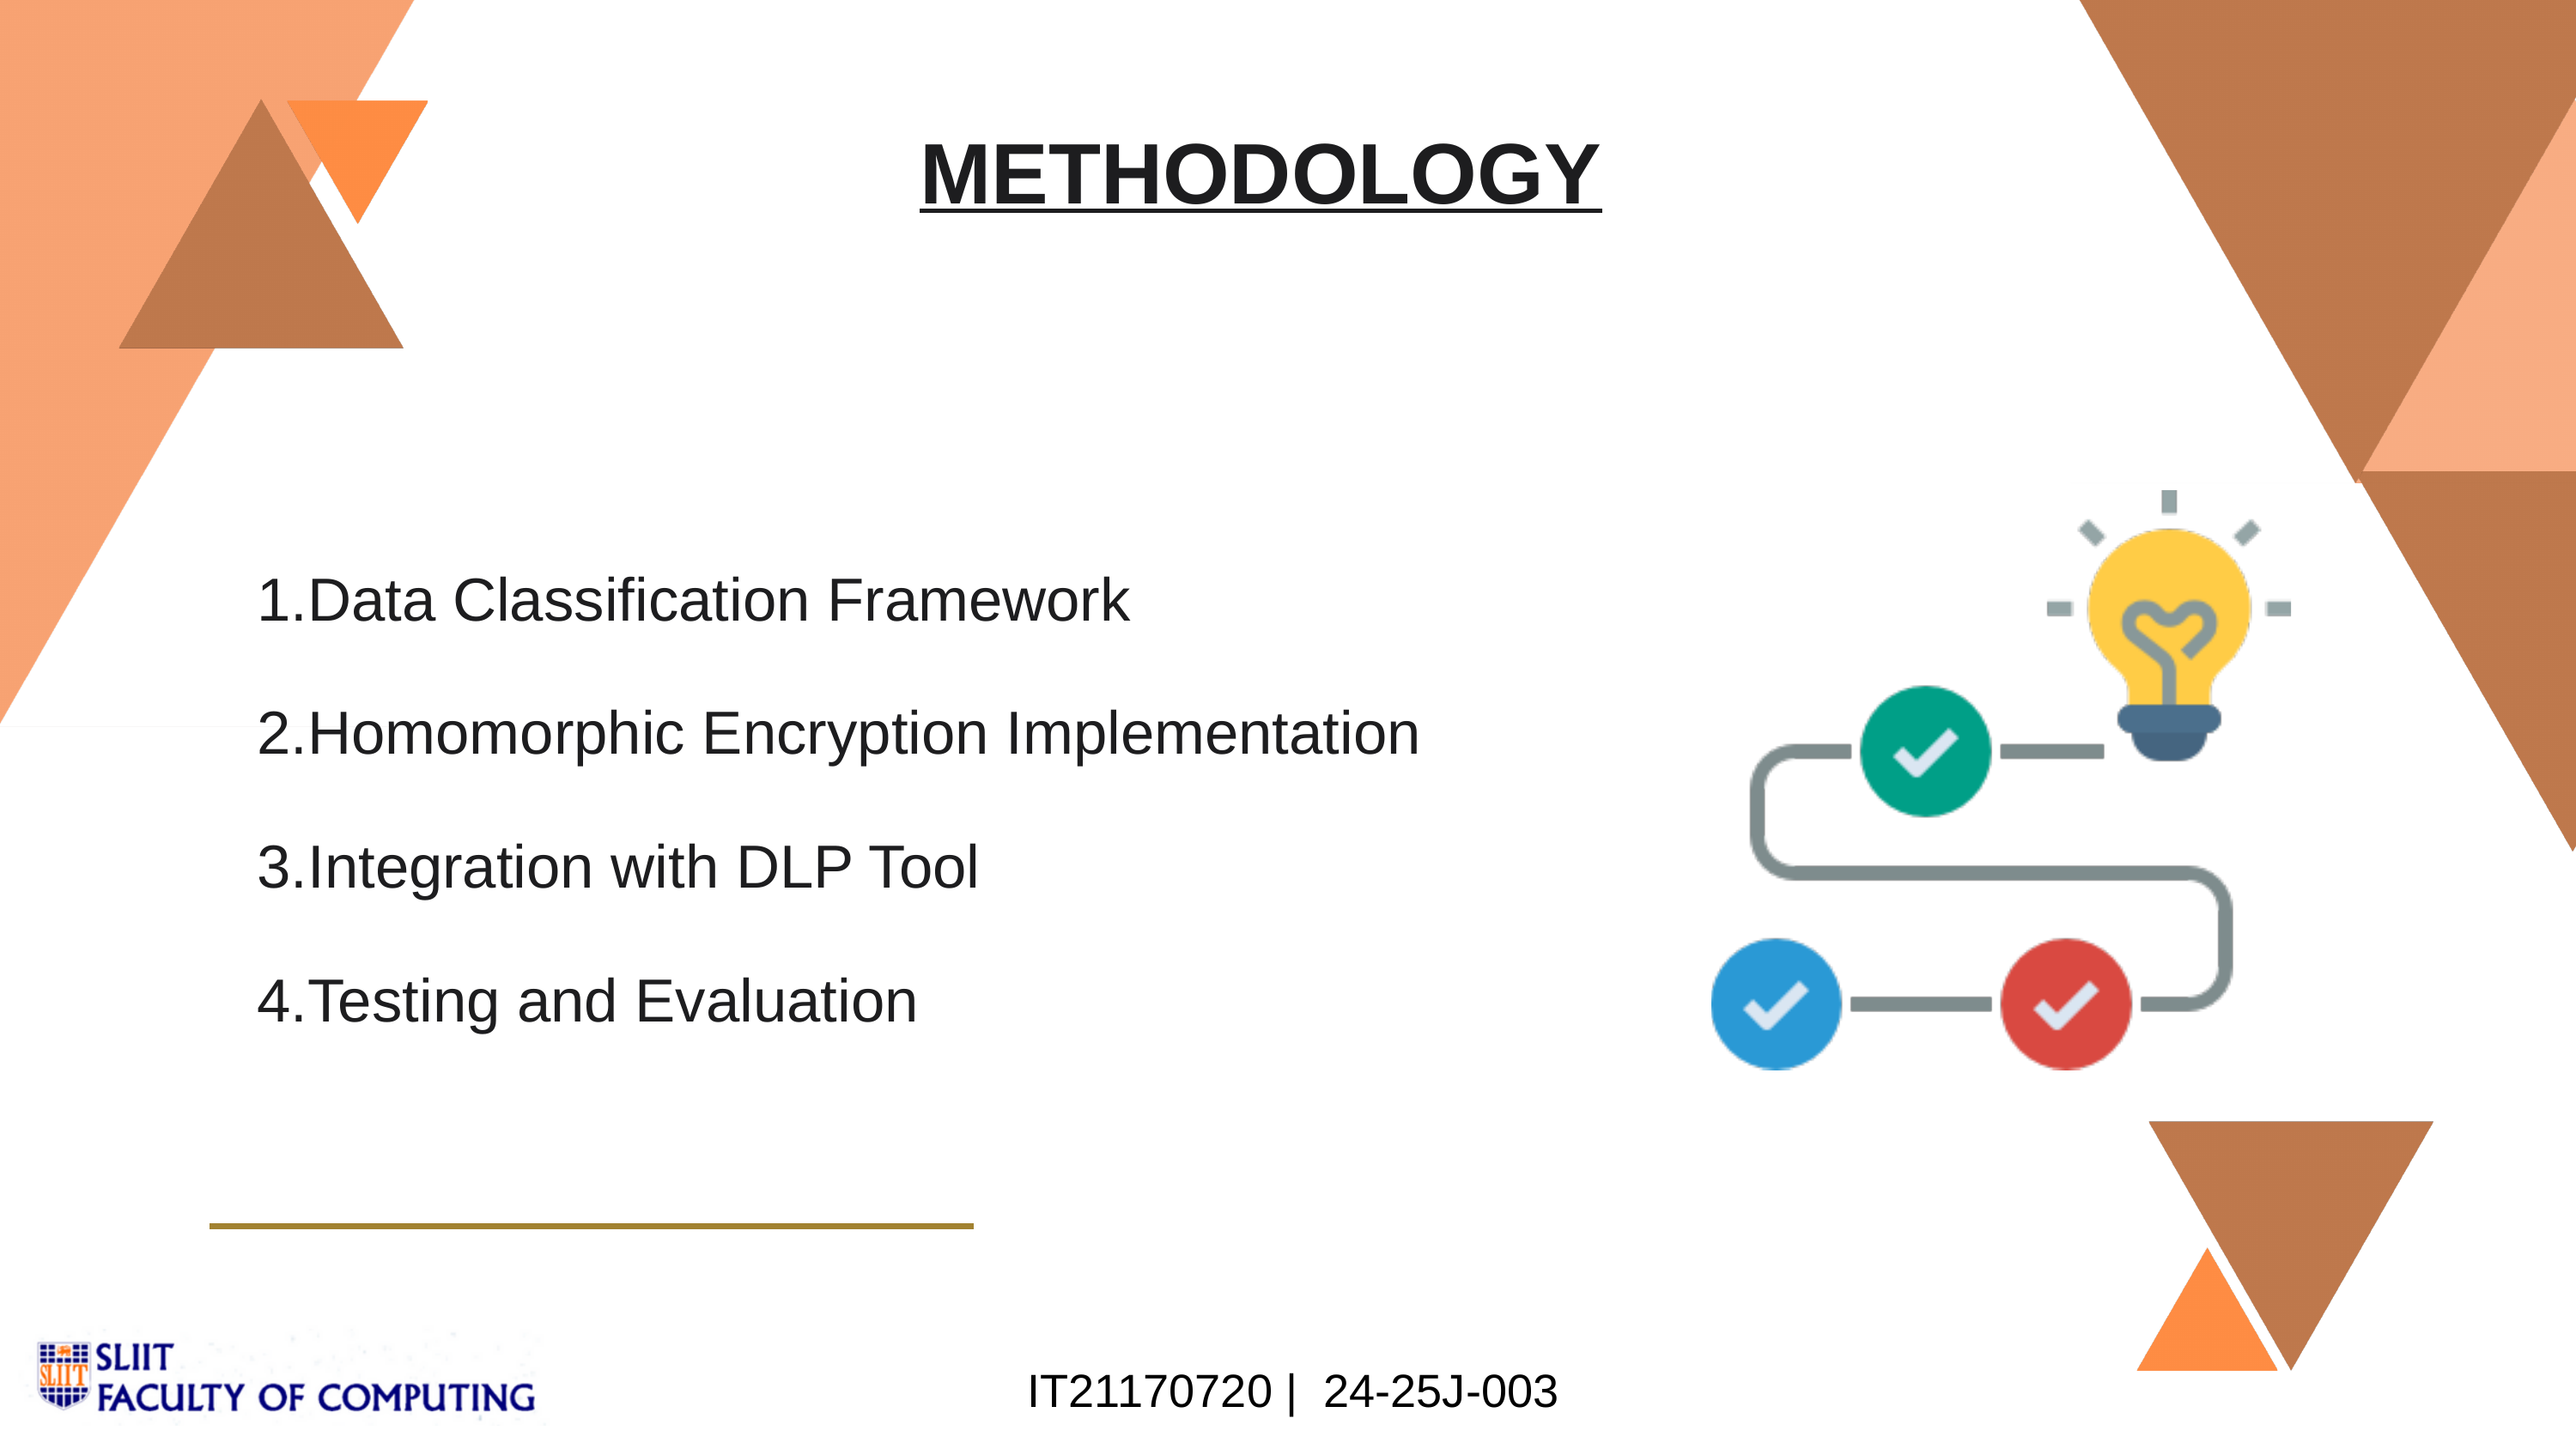

METHODOLOGY

Data Classification Framework
Homomorphic Encryption Implementation
Integration with DLP Tool
Testing and Evaluation

IT21170720 |  24-25J-003